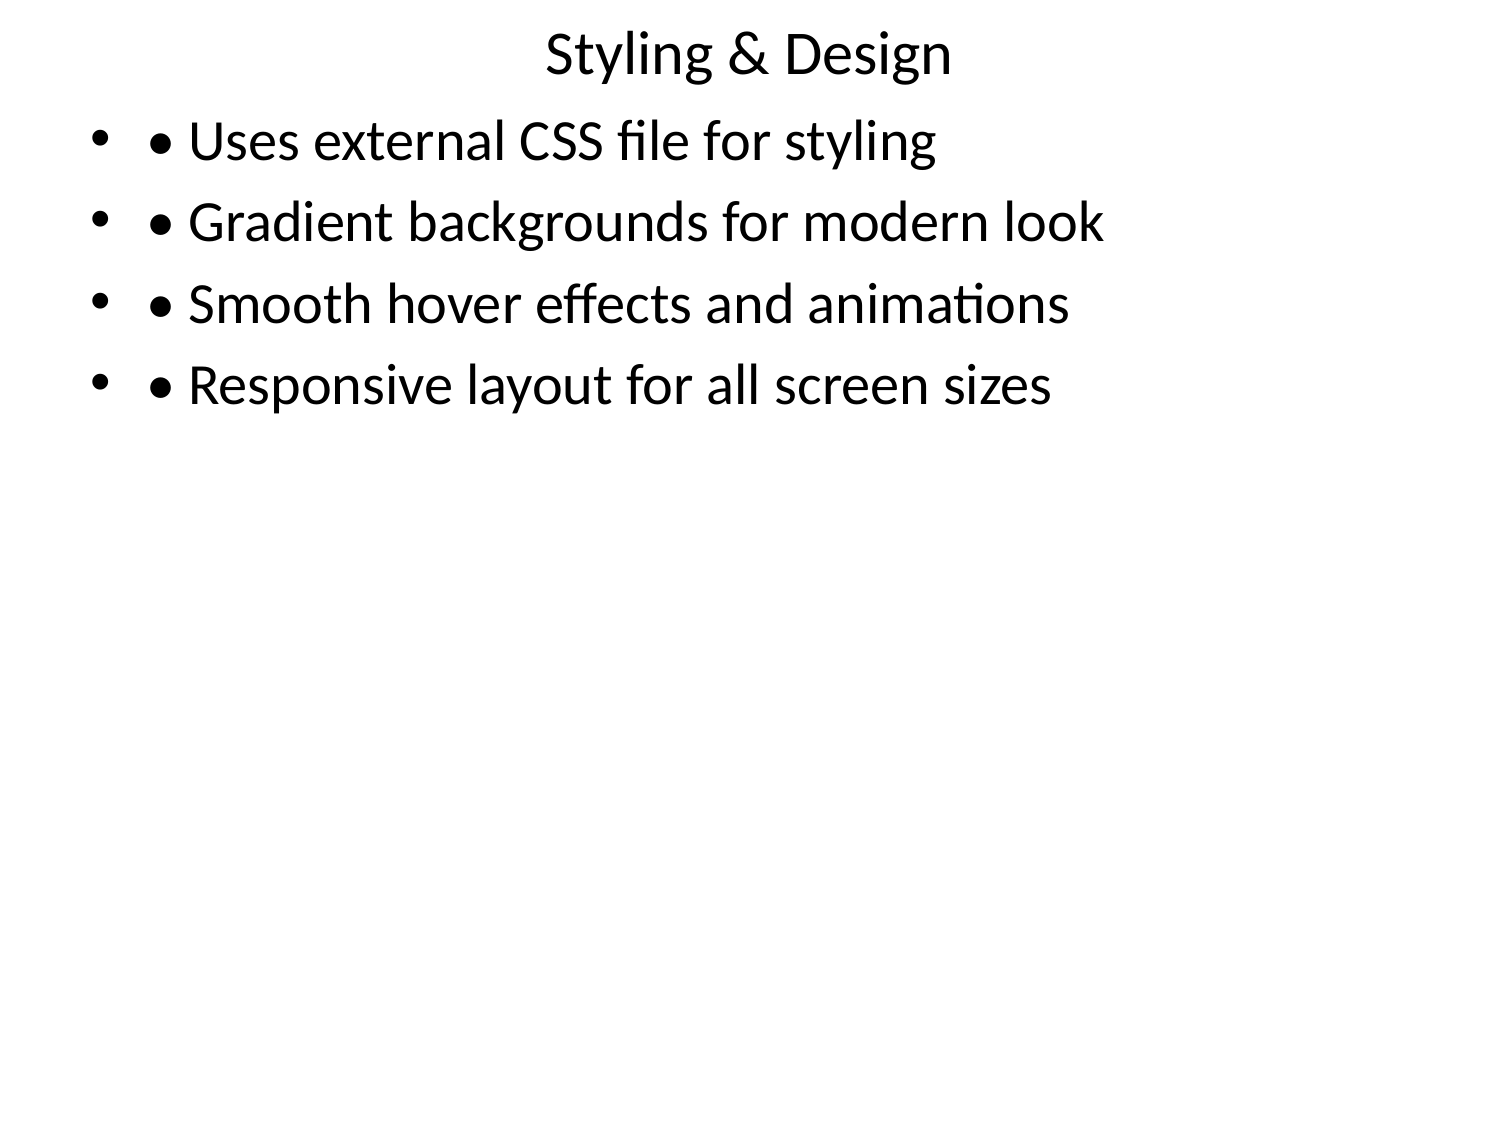

# Styling & Design
• Uses external CSS file for styling
• Gradient backgrounds for modern look
• Smooth hover effects and animations
• Responsive layout for all screen sizes